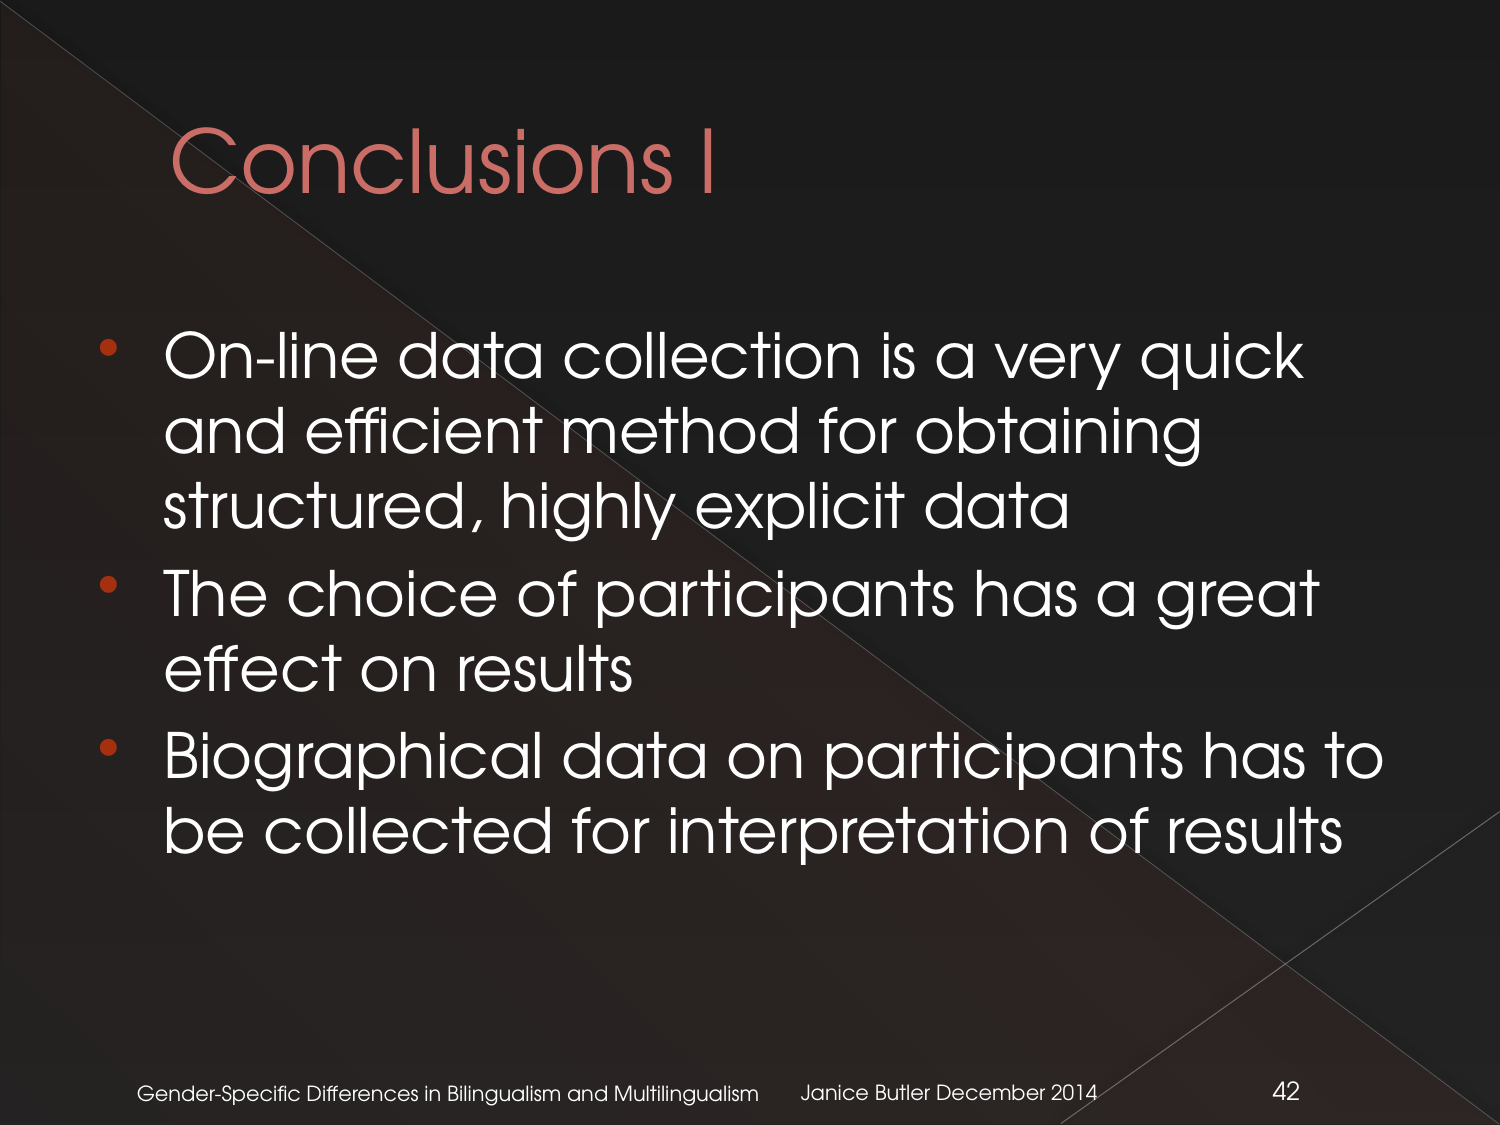

# Conclusions I
On-line data collection is a very quick and efficient method for obtaining structured, highly explicit data
The choice of participants has a great effect on results
Biographical data on participants has to be collected for interpretation of results
Janice Butler December 2014
Gender-Specific Differences in Bilingualism and Multilingualism
42